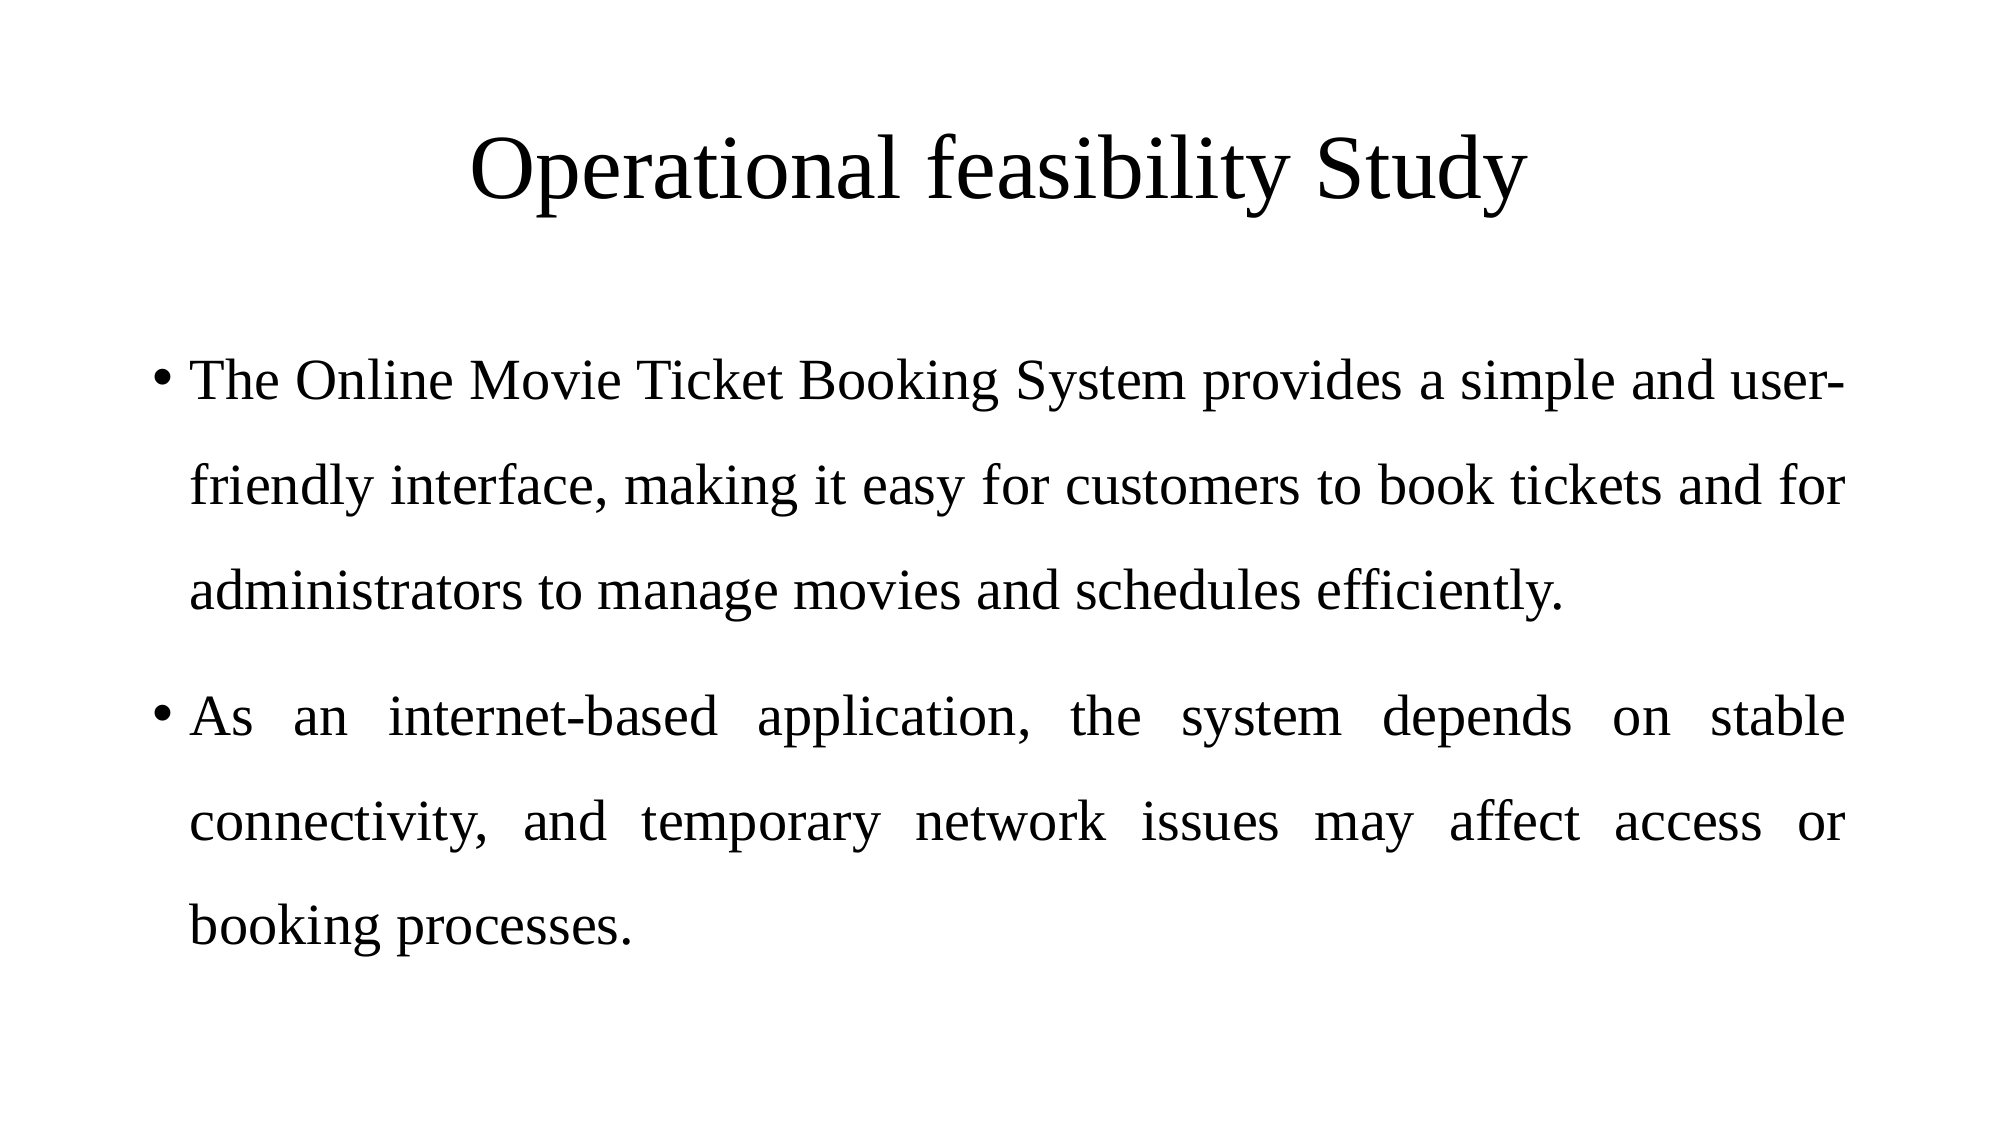

# Operational feasibility Study
The Online Movie Ticket Booking System provides a simple and user-friendly interface, making it easy for customers to book tickets and for administrators to manage movies and schedules efficiently.
As an internet-based application, the system depends on stable connectivity, and temporary network issues may affect access or booking processes.

10